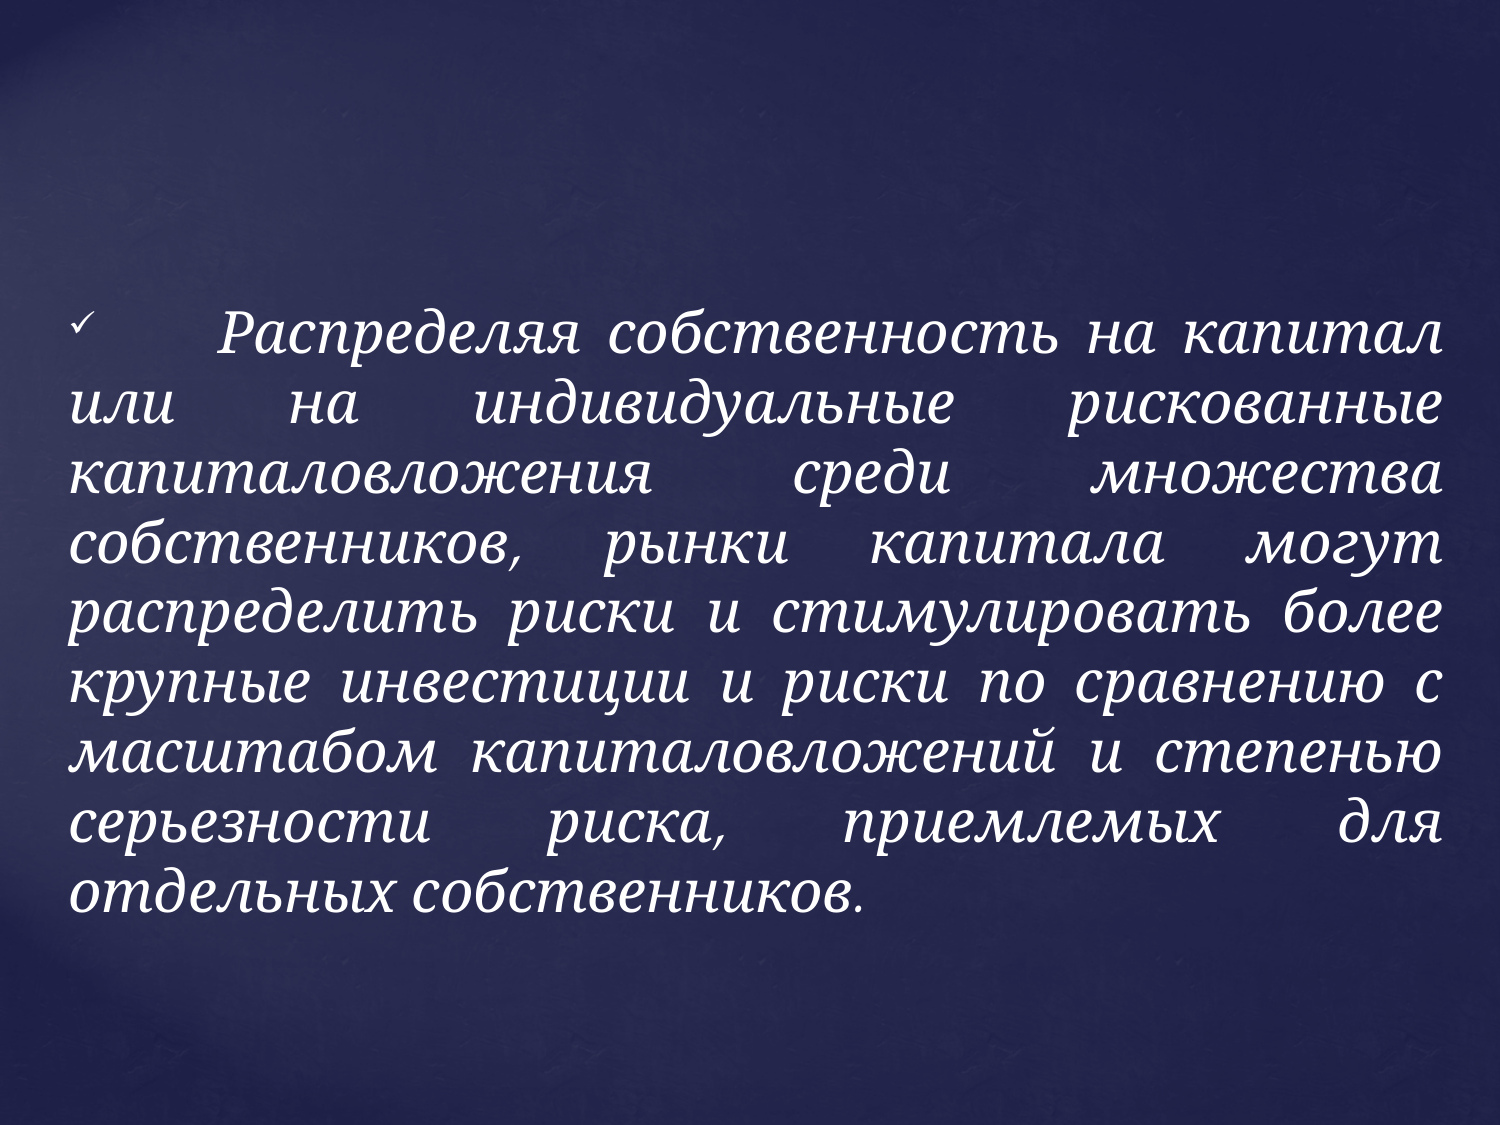

Распределяя собственность на капитал или на индивидуальные рискованные капиталовложения среди множества собственников, рынки капитала могут распределить риски и стимулировать более крупные инвестиции и риски по сравнению с масштабом капиталовложений и степенью серьезности риска, приемлемых для отдельных собственников.